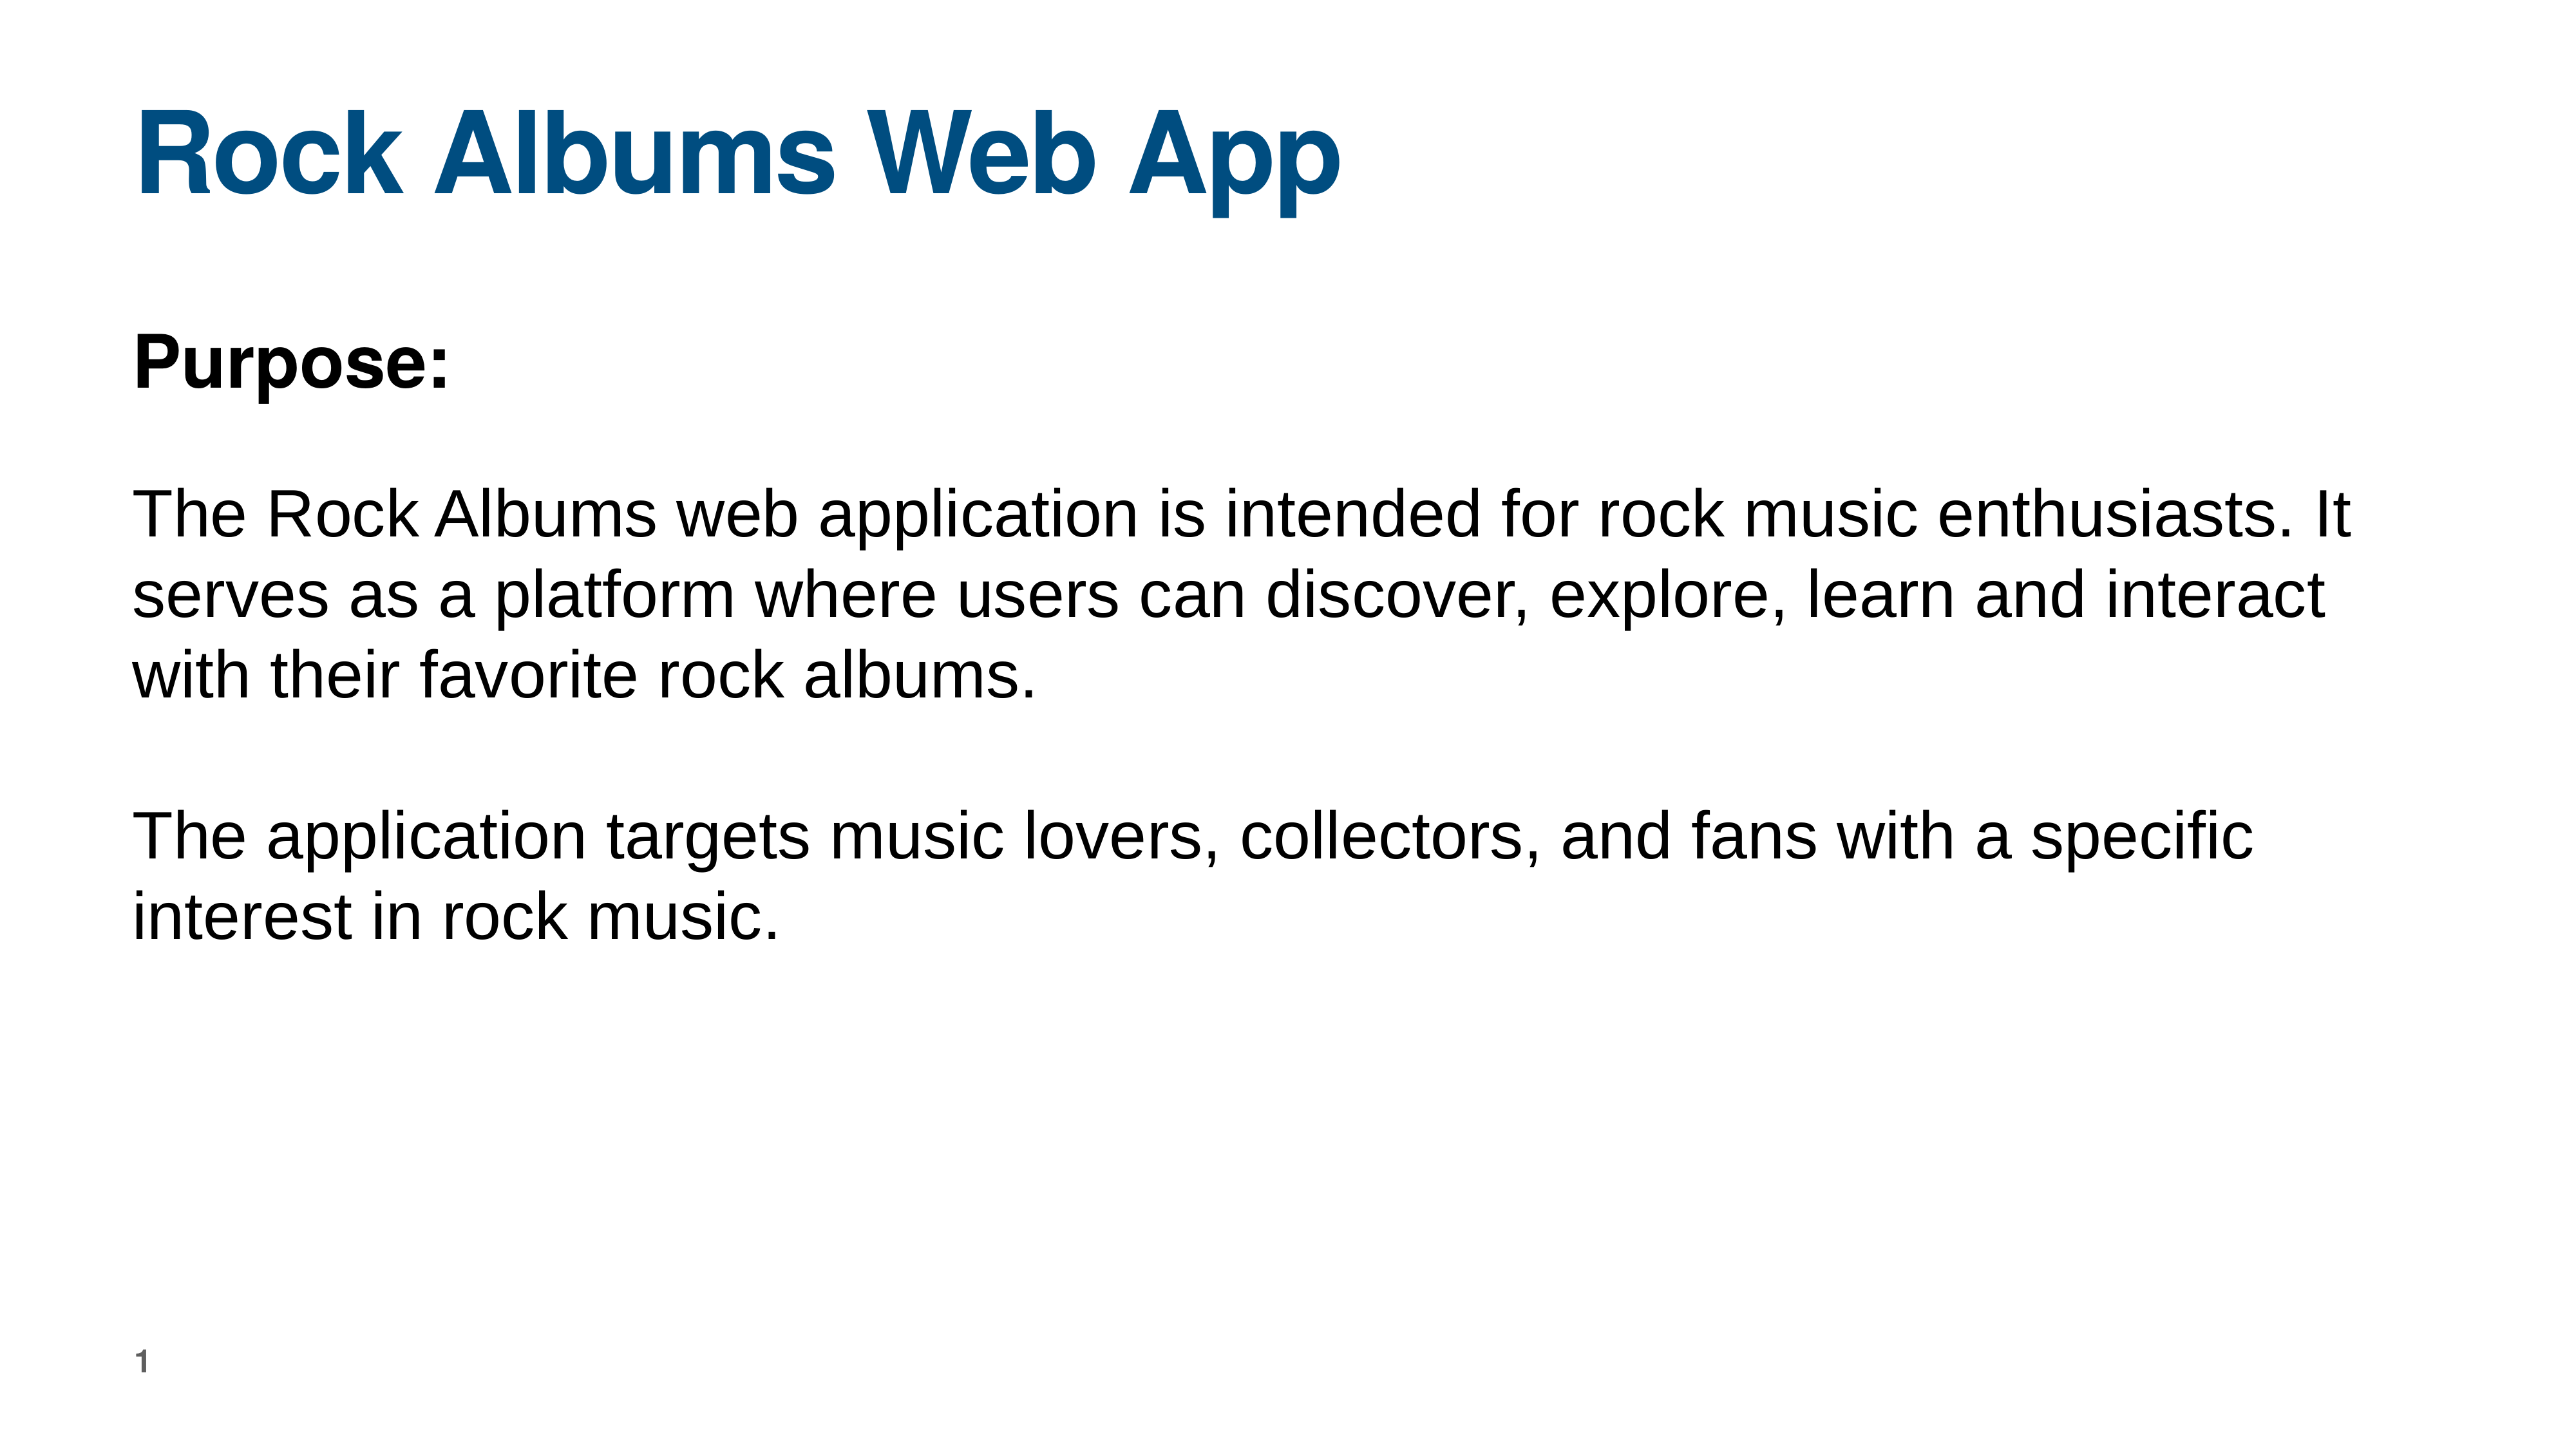

# Rock Albums Web App
Purpose:
The Rock Albums web application is intended for rock music enthusiasts. It serves as a platform where users can discover, explore, learn and interact with their favorite rock albums.

The application targets music lovers, collectors, and fans with a specific interest in rock music.
1